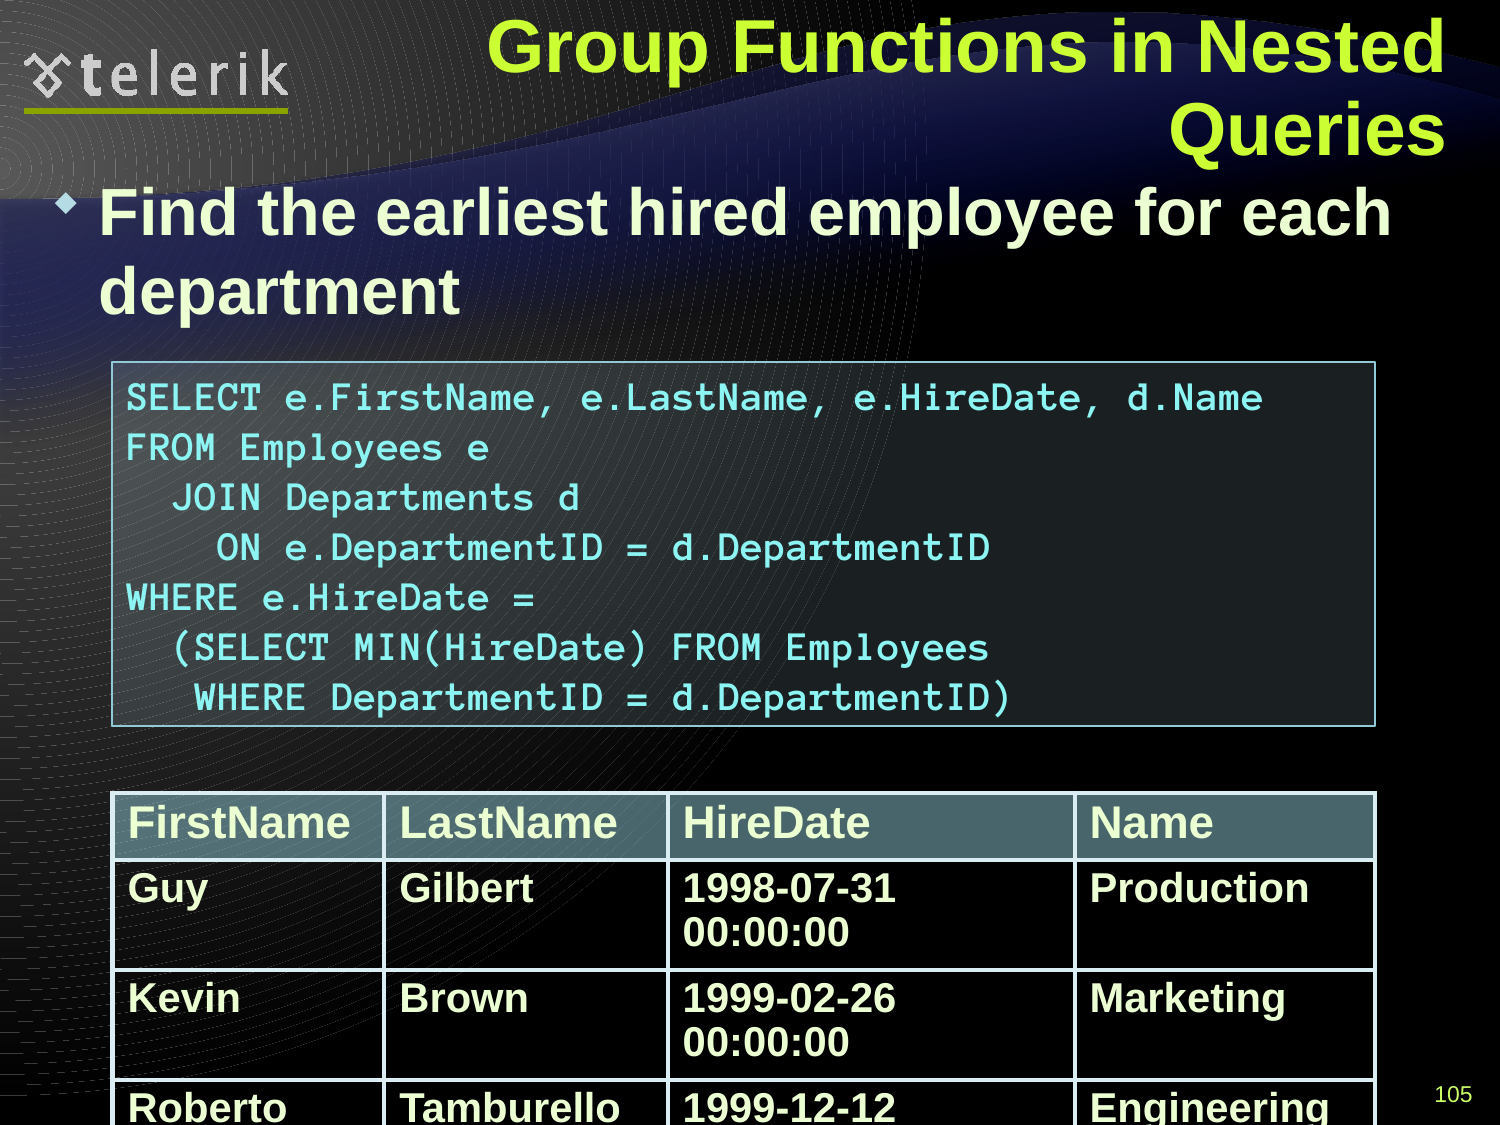

# Group Functions in Nested Queries
Find the earliest hired employee for each department
SELECT e.FirstName, e.LastName, e.HireDate, d.Name
FROM Employees e
  JOIN Departments d
    ON e.DepartmentID = d.DepartmentID
WHERE e.HireDate =
  (SELECT MIN(HireDate) FROM Employees
   WHERE DepartmentID = d.DepartmentID)
| FirstName | LastName | HireDate | Name |
| --- | --- | --- | --- |
| Guy | Gilbert | 1998-07-31 00:00:00 | Production |
| Kevin | Brown | 1999-02-26 00:00:00 | Marketing |
| Roberto | Tamburello | 1999-12-12 00:00:00 | Engineering |
105